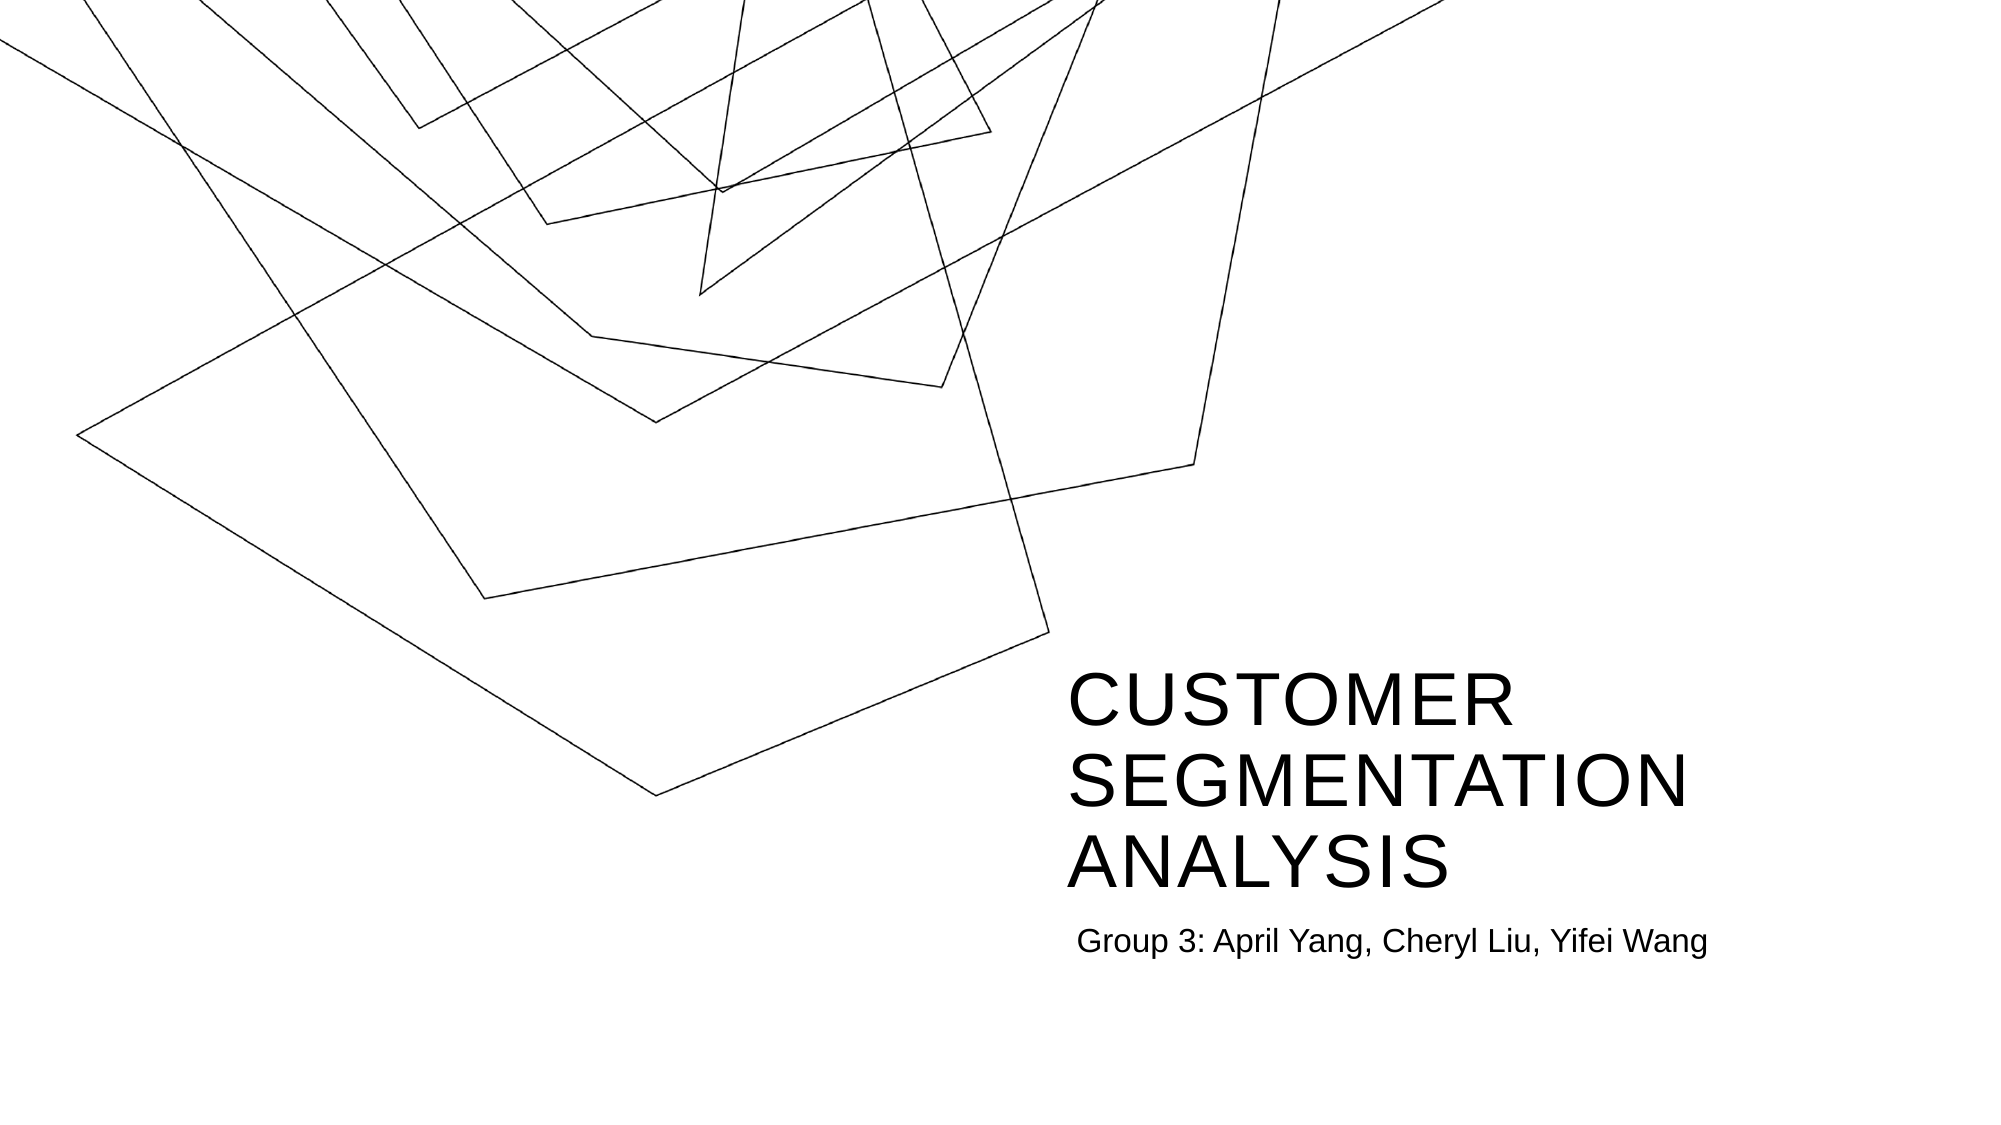

# Customer Segmentation Analysis
 Group 3: April Yang, Cheryl Liu, Yifei Wang